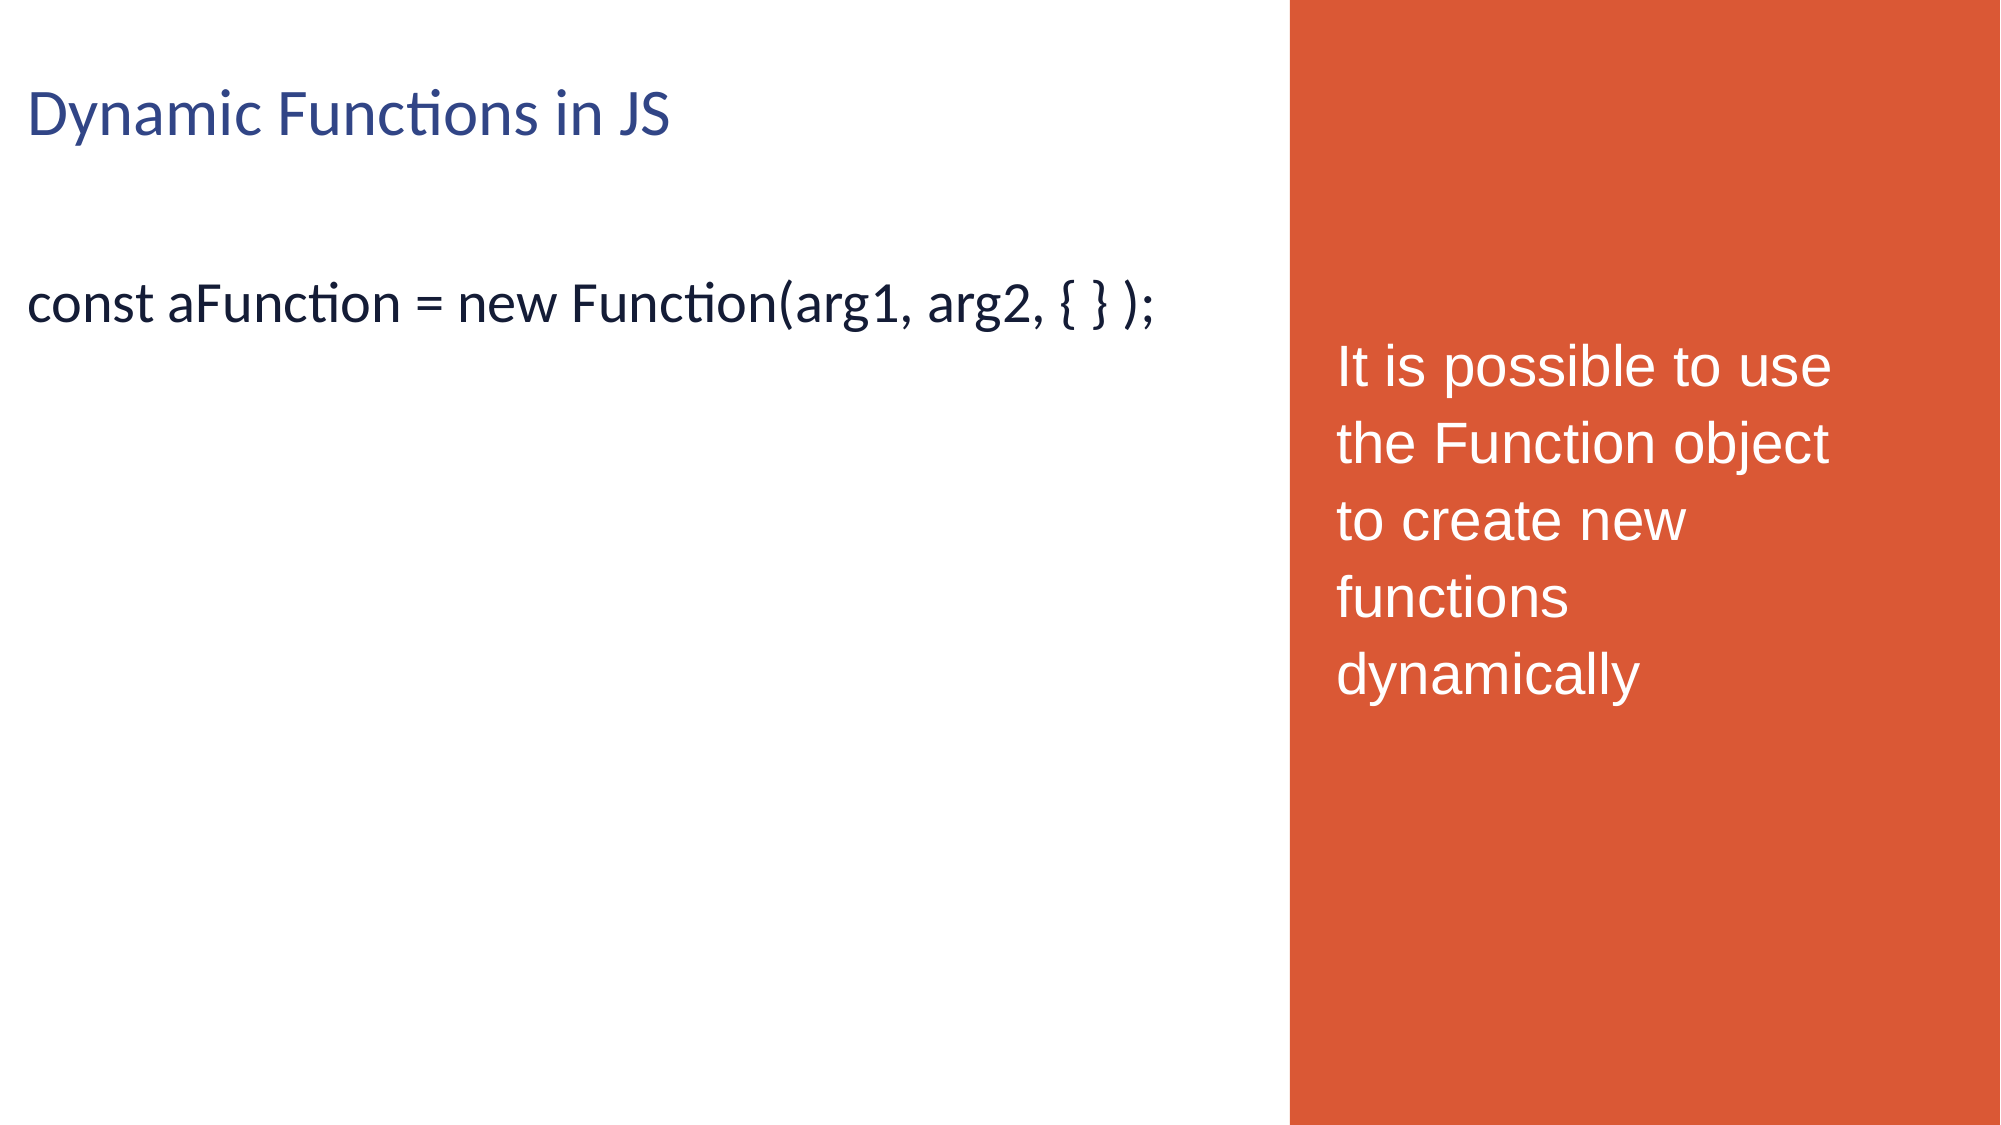

Dynamic Functions in JS

const aFunction = new Function(arg1, arg2, { } );
It is possible to use the Function object to create new functions dynamically